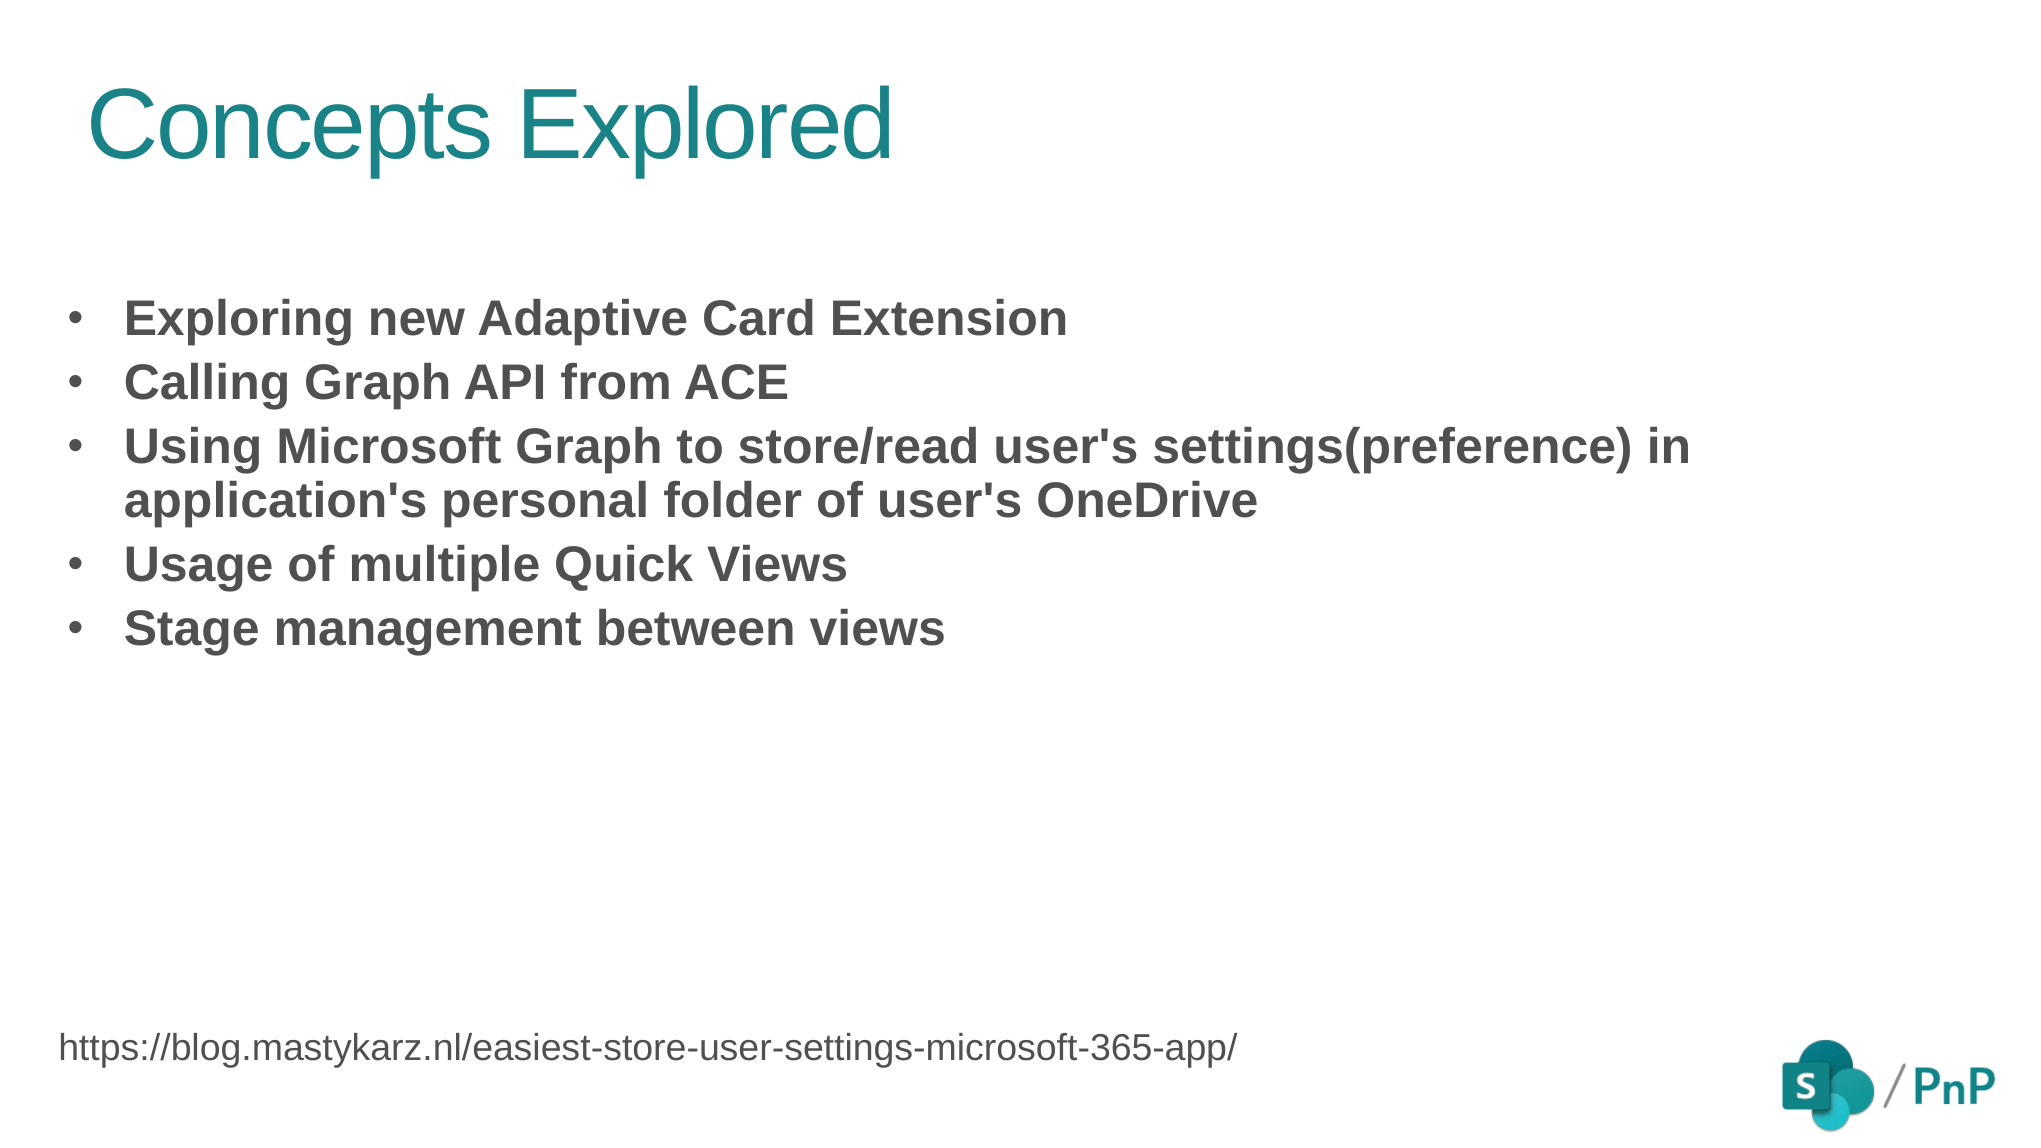

Concepts Explored

Exploring new Adaptive Card Extension
Calling Graph API from ACE
Using Microsoft Graph to store/read user's settings(preference) in application's personal folder of user's OneDrive
Usage of multiple Quick Views
Stage management between views
https://blog.mastykarz.nl/easiest-store-user-settings-microsoft-365-app/